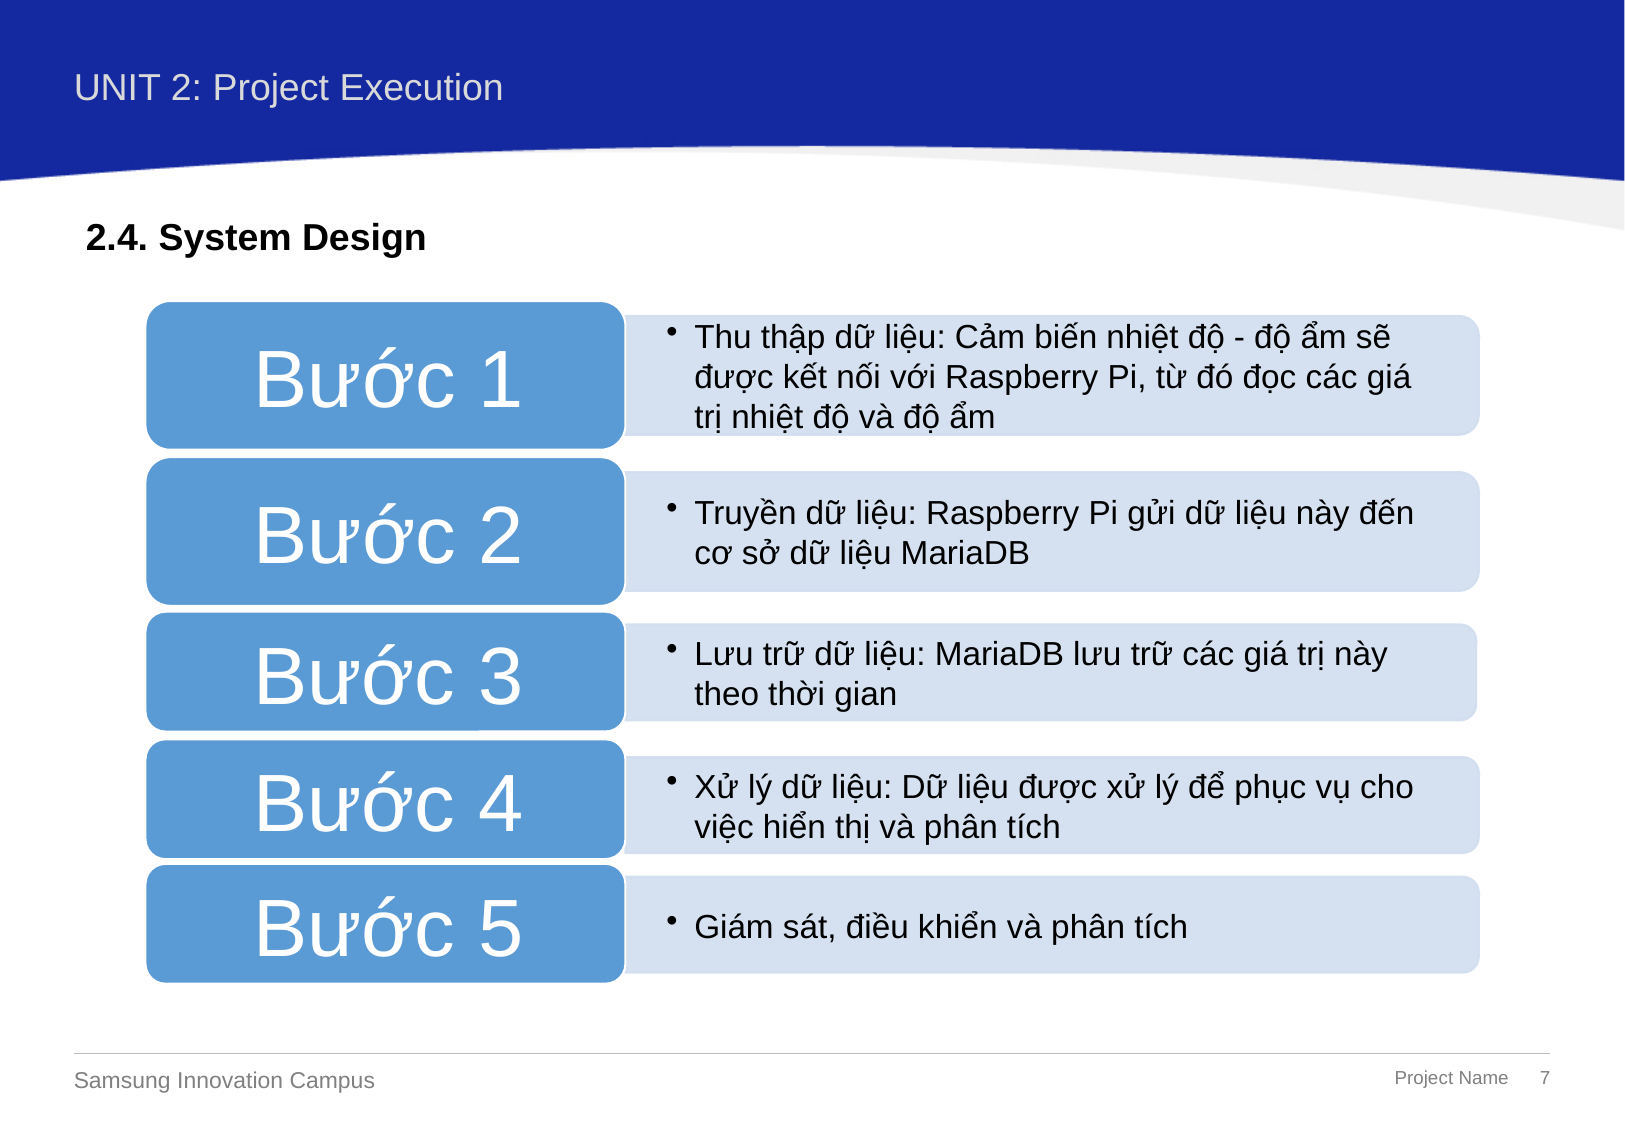

UNIT 2: Project Execution
2.4. System Design

Thu thập dữ liệu: Cảm biến nhiệt độ - độ ẩm sẽ được kết nối với Raspberry Pi, từ đó đọc các giá trị nhiệt độ và độ ẩm
Bước 1
Truyền dữ liệu: Raspberry Pi gửi dữ liệu này đến cơ sở dữ liệu MariaDB
Bước 2
Lưu trữ dữ liệu: MariaDB lưu trữ các giá trị này theo thời gian
Bước 3
Xử lý dữ liệu: Dữ liệu được xử lý để phục vụ cho việc hiển thị và phân tích
Bước 4
Giám sát, điều khiển và phân tích
Bước 5